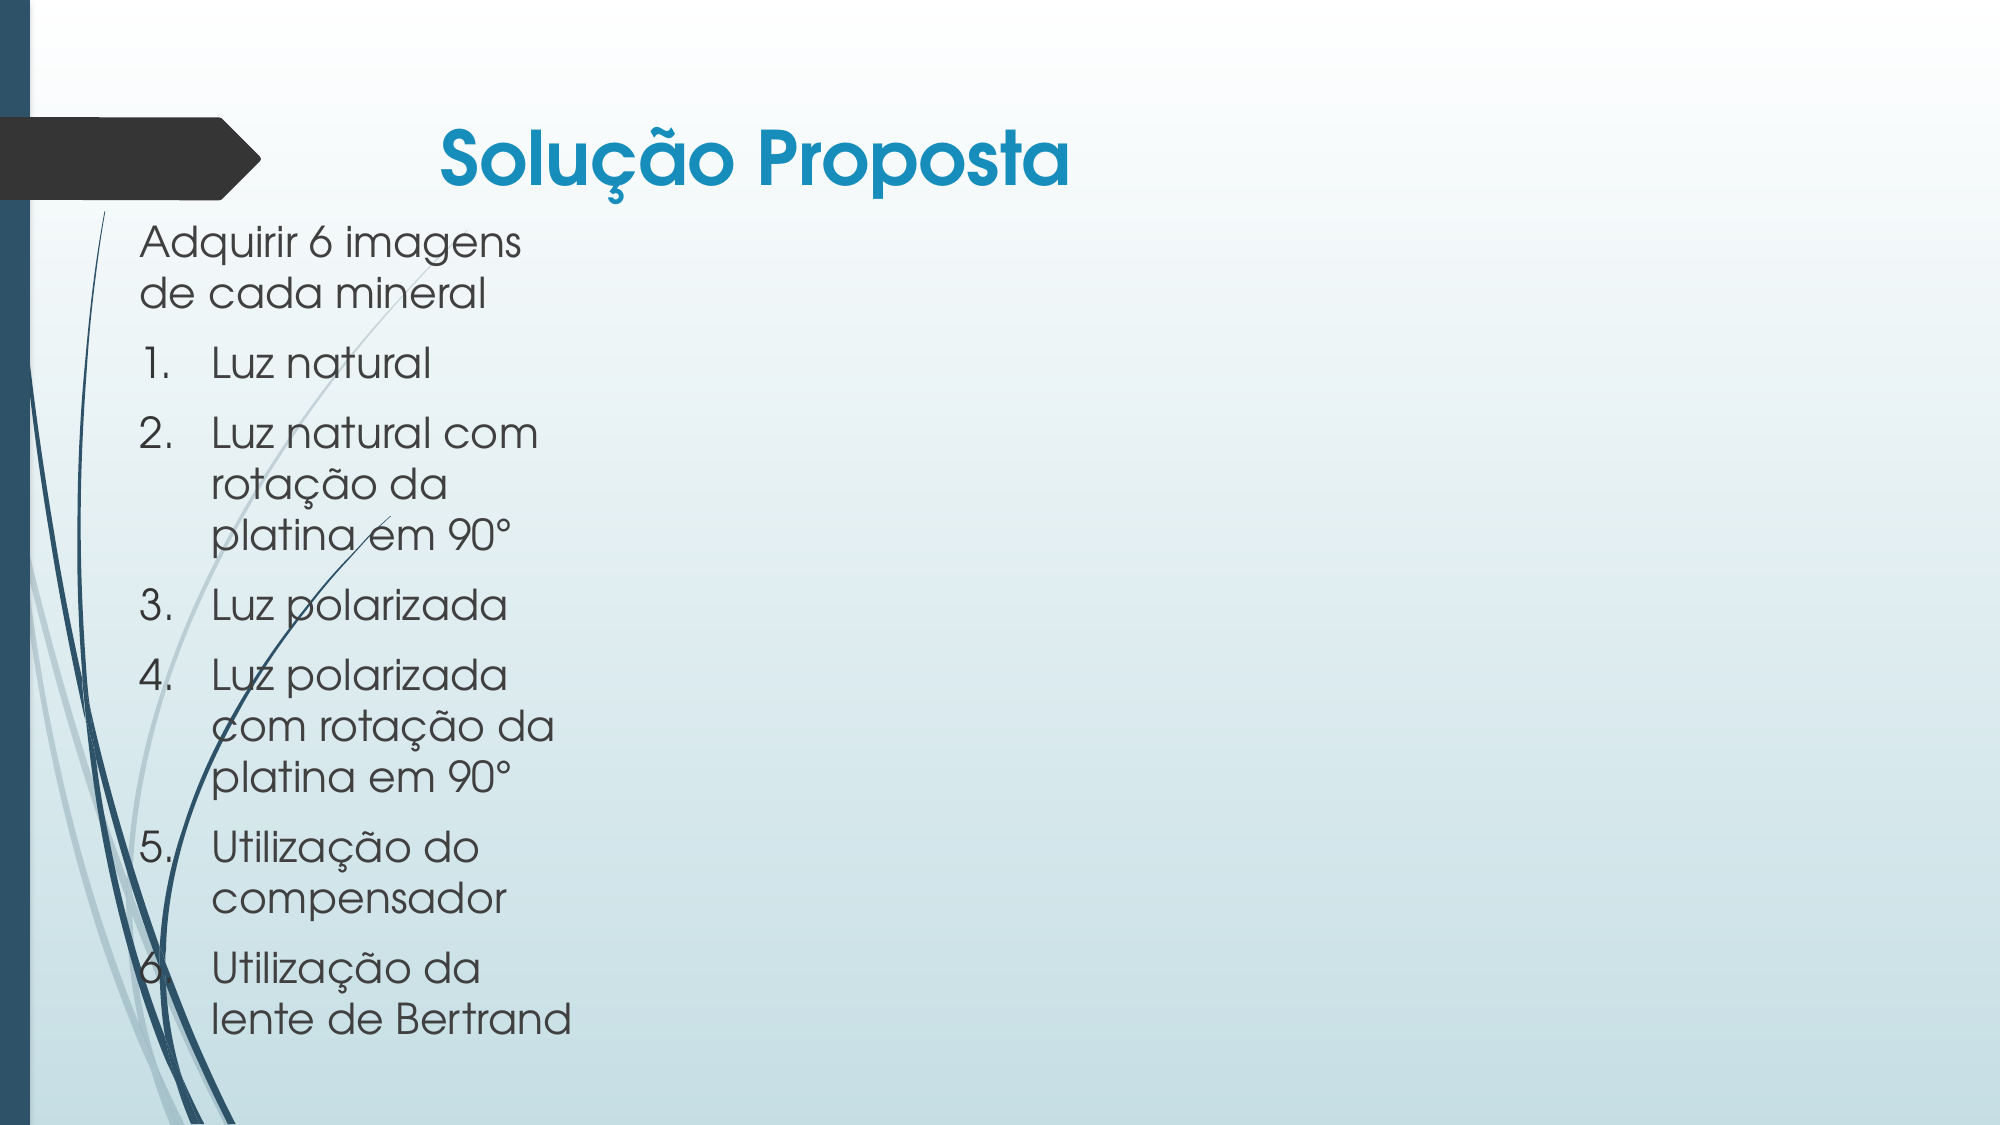

# Solução Proposta
Adquirir 6 imagens de cada mineral
Luz natural
Luz natural com rotação da platina em 90°
Luz polarizada
Luz polarizada com rotação da platina em 90°
Utilização do compensador
Utilização da lente de Bertrand